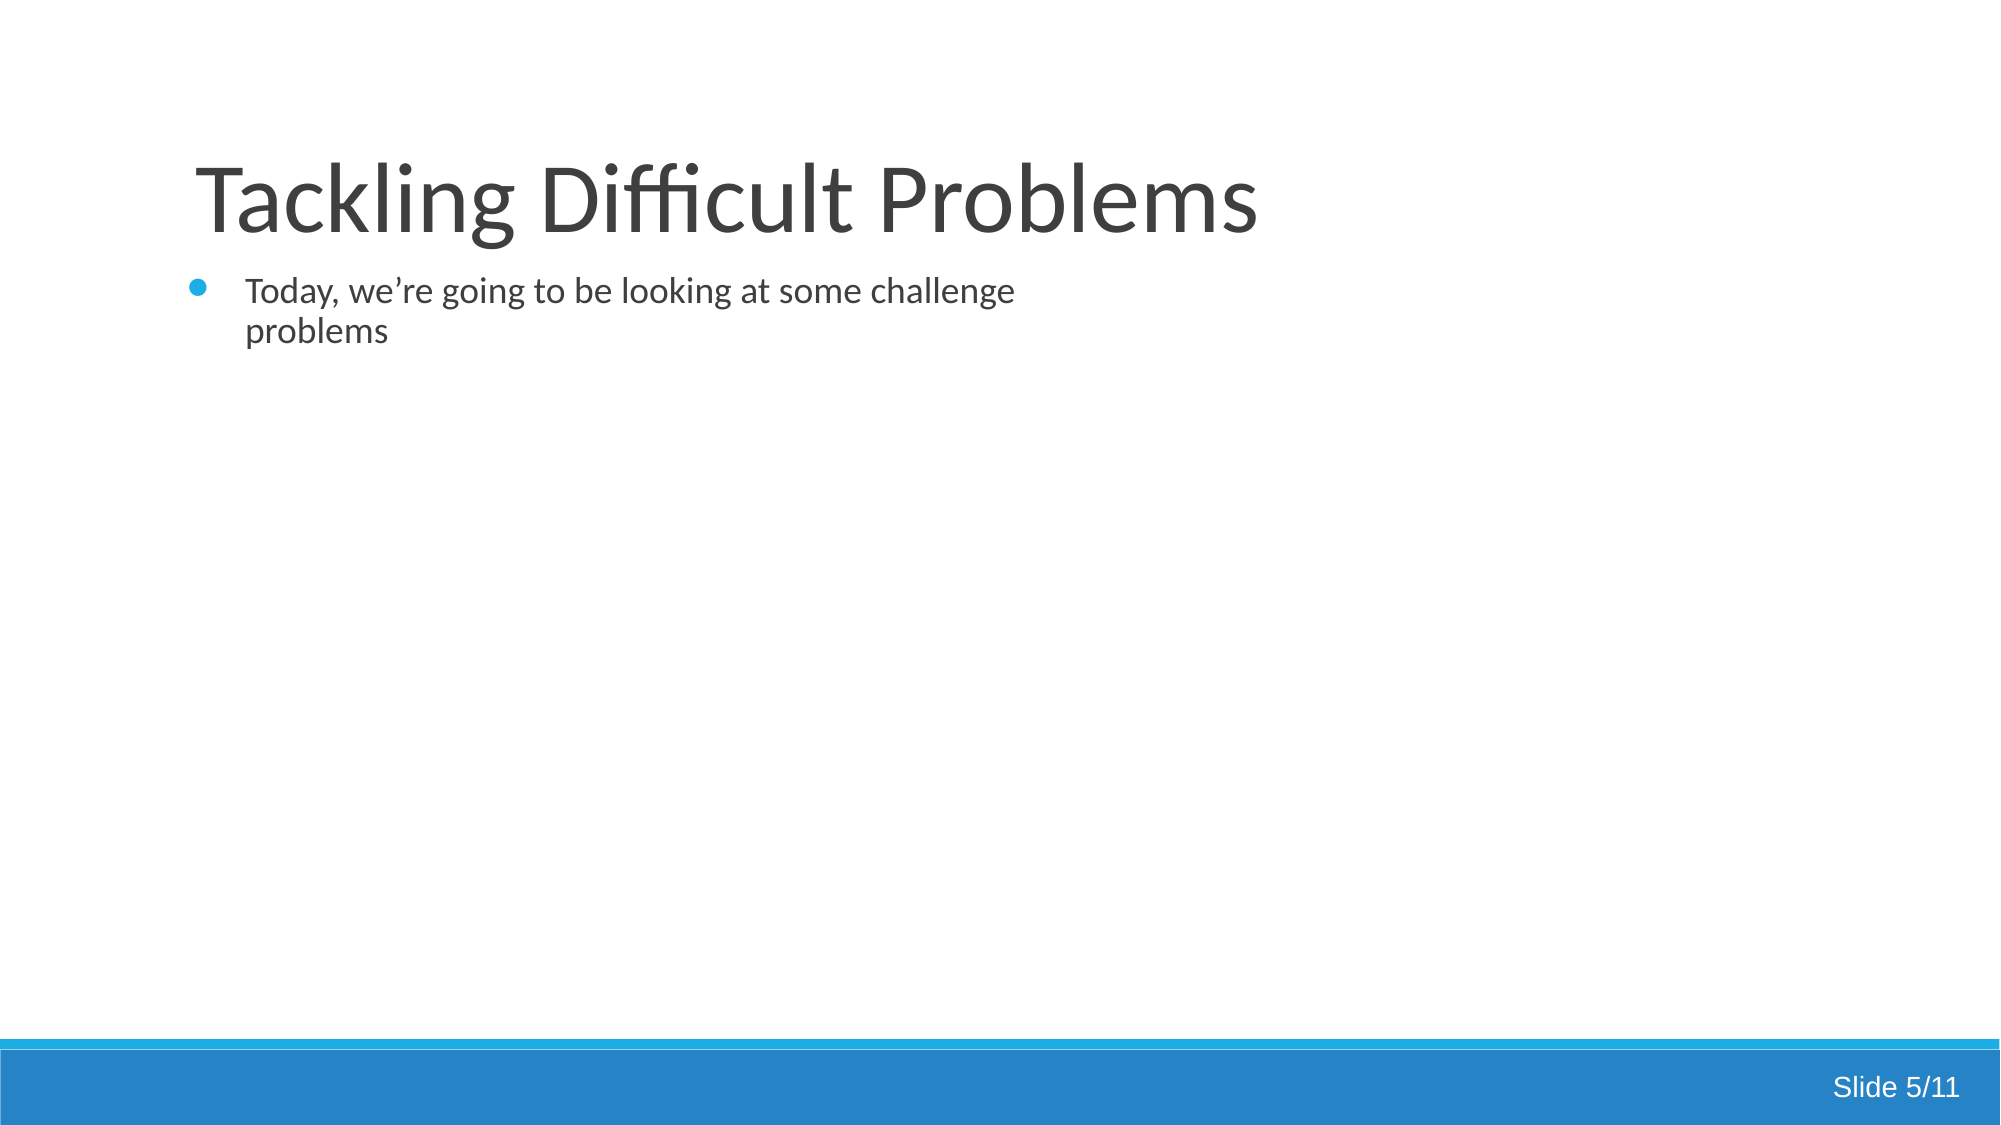

# Tackling Difficult Problems

Today, we’re going to be looking at some challenge problems
Slide 5/11